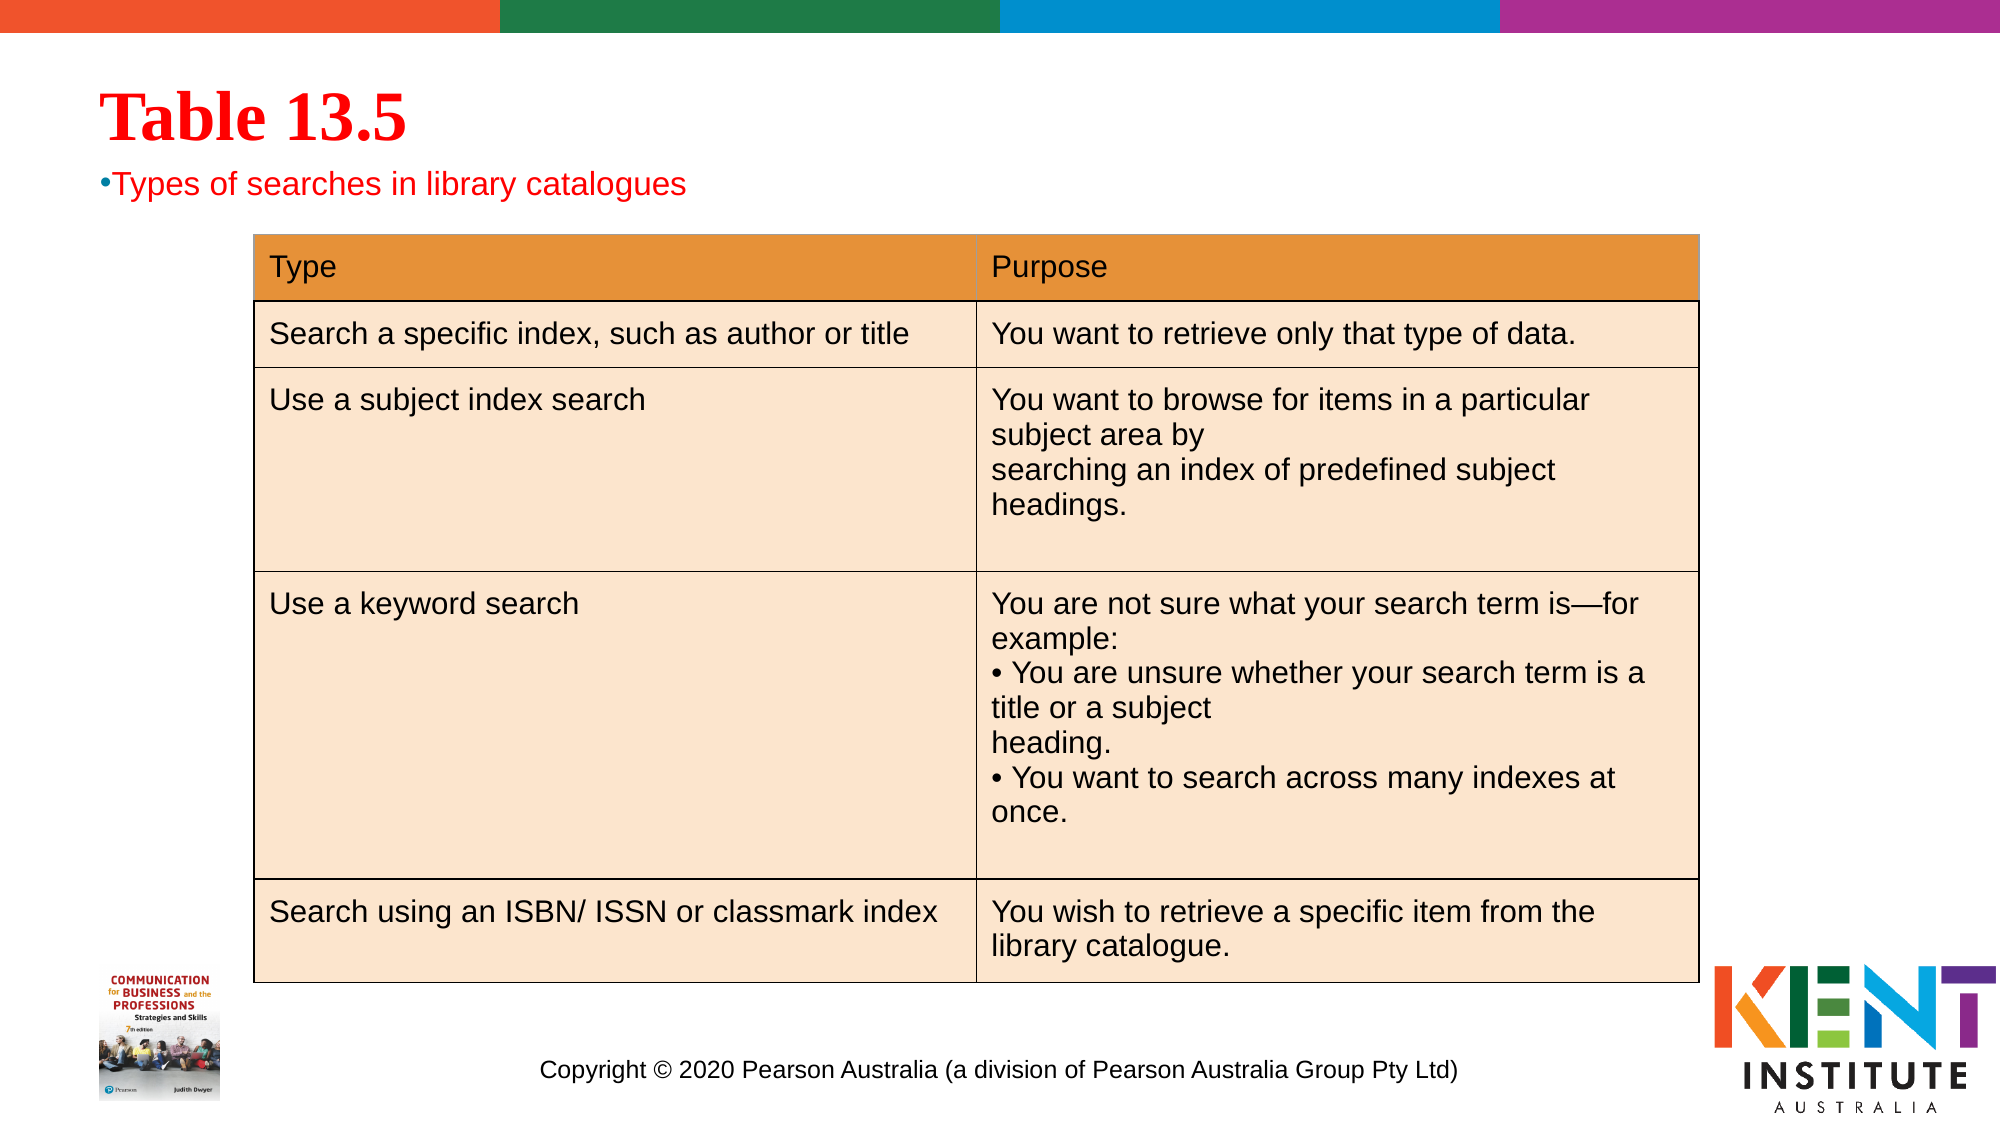

# Table 13.5
Types of searches in library catalogues
| Type | Purpose |
| --- | --- |
| Search a specific index, such as author or title | You want to retrieve only that type of data. |
| Use a subject index search | You want to browse for items in a particular subject area by searching an index of predefined subject headings. |
| Use a keyword search | You are not sure what your search term is—for example: • You are unsure whether your search term is a title or a subject heading. • You want to search across many indexes at once. |
| Search using an ISBN/ ISSN or classmark index | You wish to retrieve a specific item from the library catalogue. |